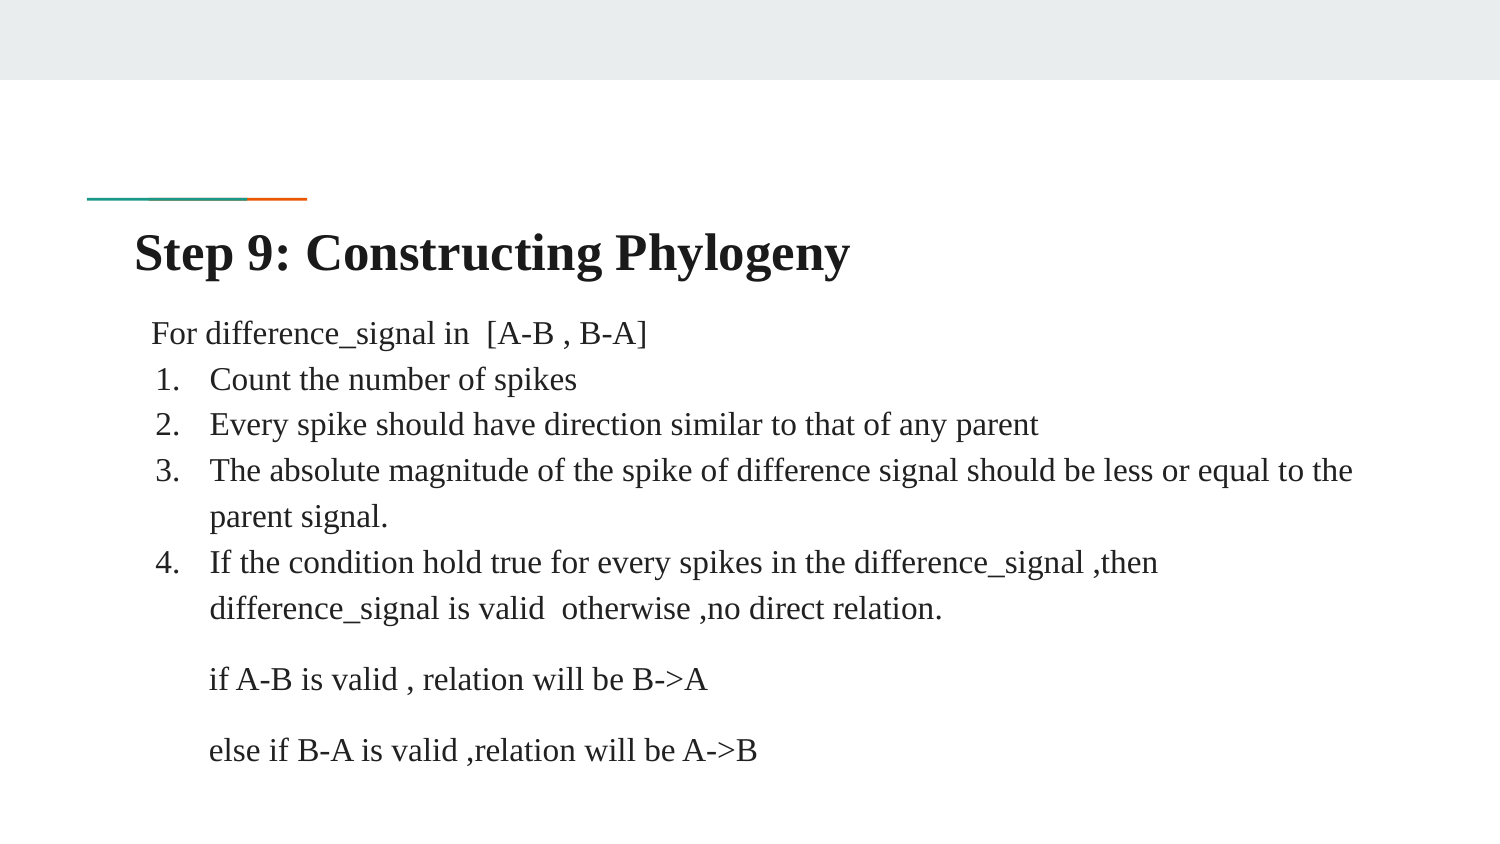

# Step 9: Constructing Phylogeny
  For difference_signal in  [A-B , B-A]
Count the number of spikes
Every spike should have direction similar to that of any parent
The absolute magnitude of the spike of difference signal should be less or equal to the parent signal.
If the condition hold true for every spikes in the difference_signal ,then difference_signal is valid  otherwise ,no direct relation.
         if A-B is valid , relation will be B->A
         else if B-A is valid ,relation will be A->B